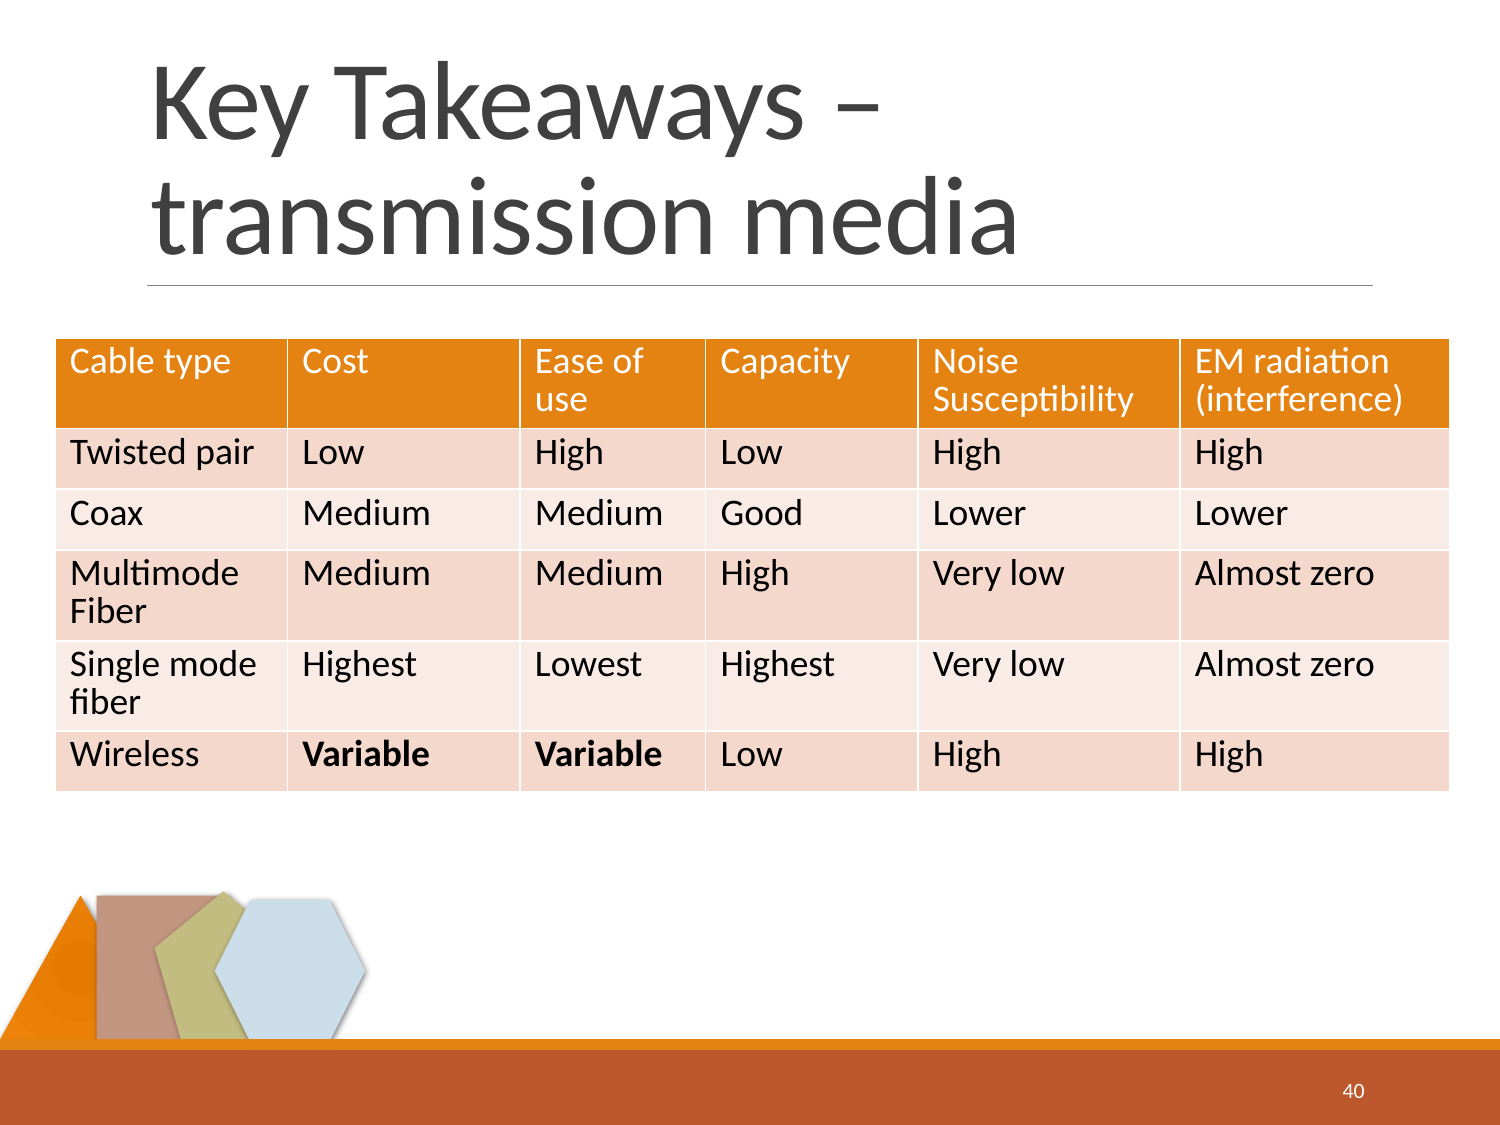

# Key Takeaways – transmission media
| Cable type | Cost | Ease of use | Capacity | Noise Susceptibility | EM radiation (interference) |
| --- | --- | --- | --- | --- | --- |
| Twisted pair | Low | High | Low | High | High |
| Coax | Medium | Medium | Good | Lower | Lower |
| Multimode Fiber | Medium | Medium | High | Very low | Almost zero |
| Single mode fiber | Highest | Lowest | Highest | Very low | Almost zero |
| Wireless | Variable | Variable | Low | High | High |
40